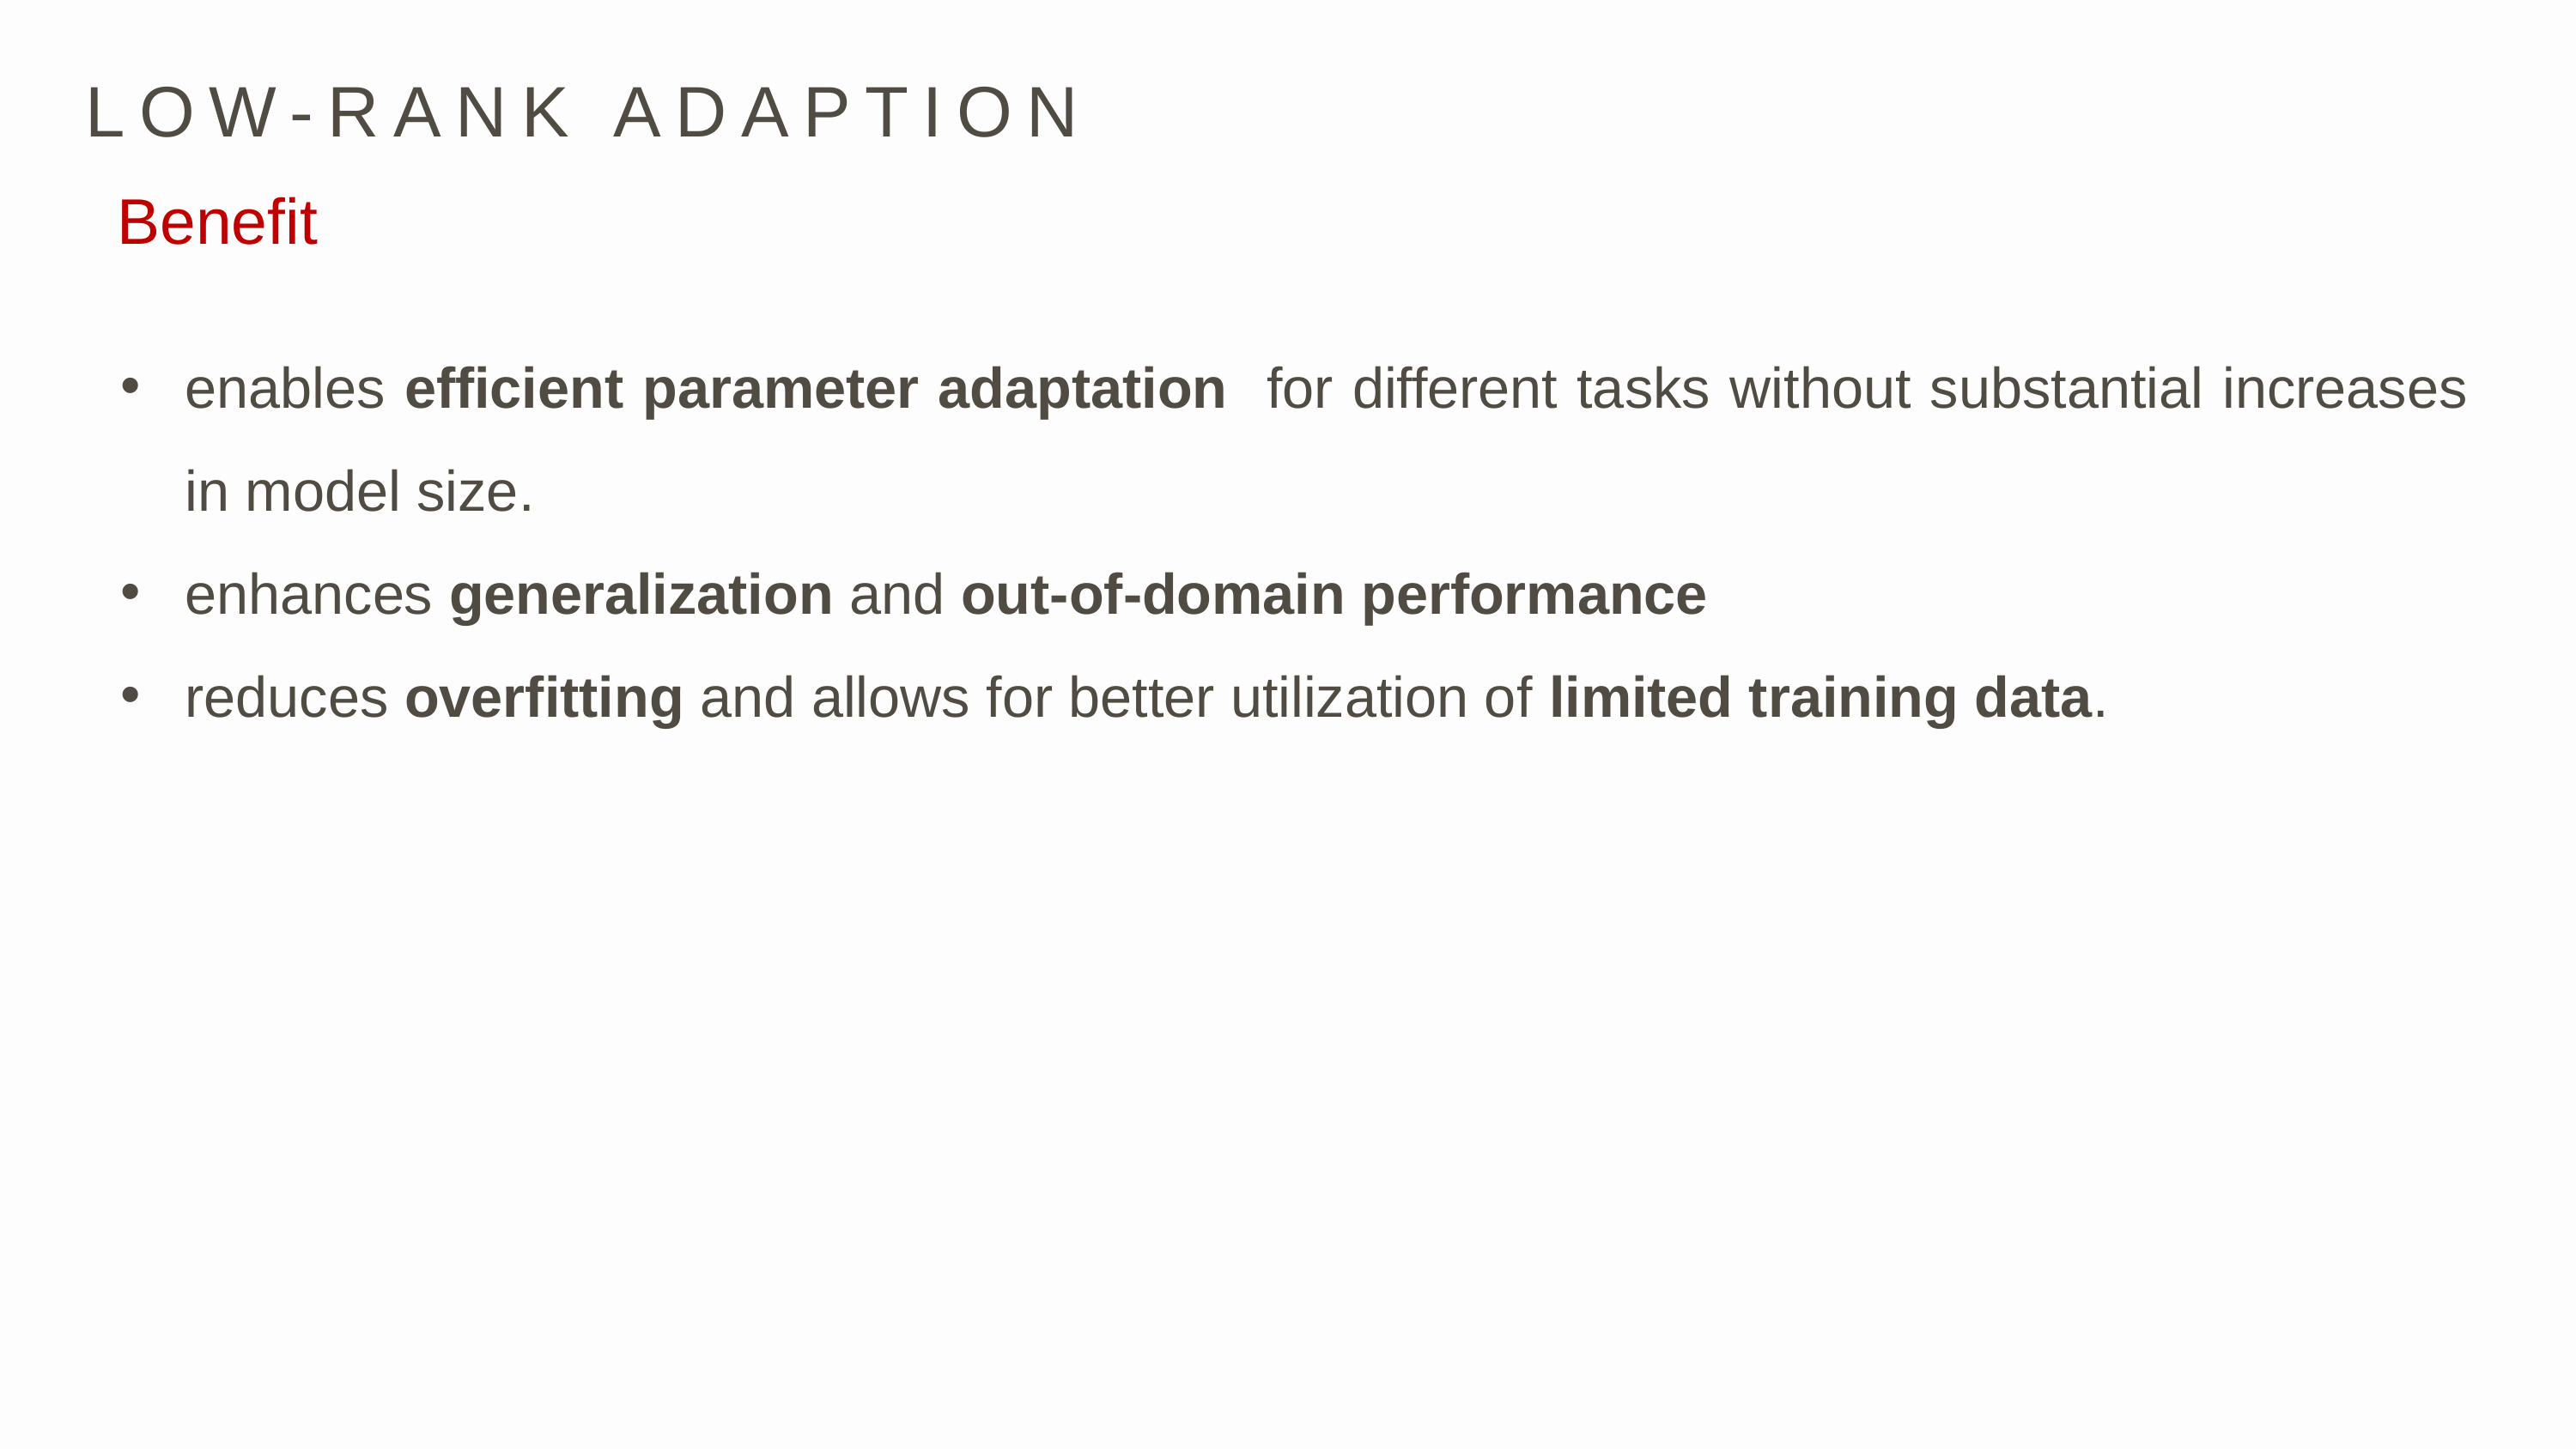

LOW-RANK ADAPTION
Benefit
enables efficient parameter adaptation  for different tasks without substantial increases in model size.
enhances generalization and out-of-domain performance
reduces overfitting and allows for better utilization of limited training data.